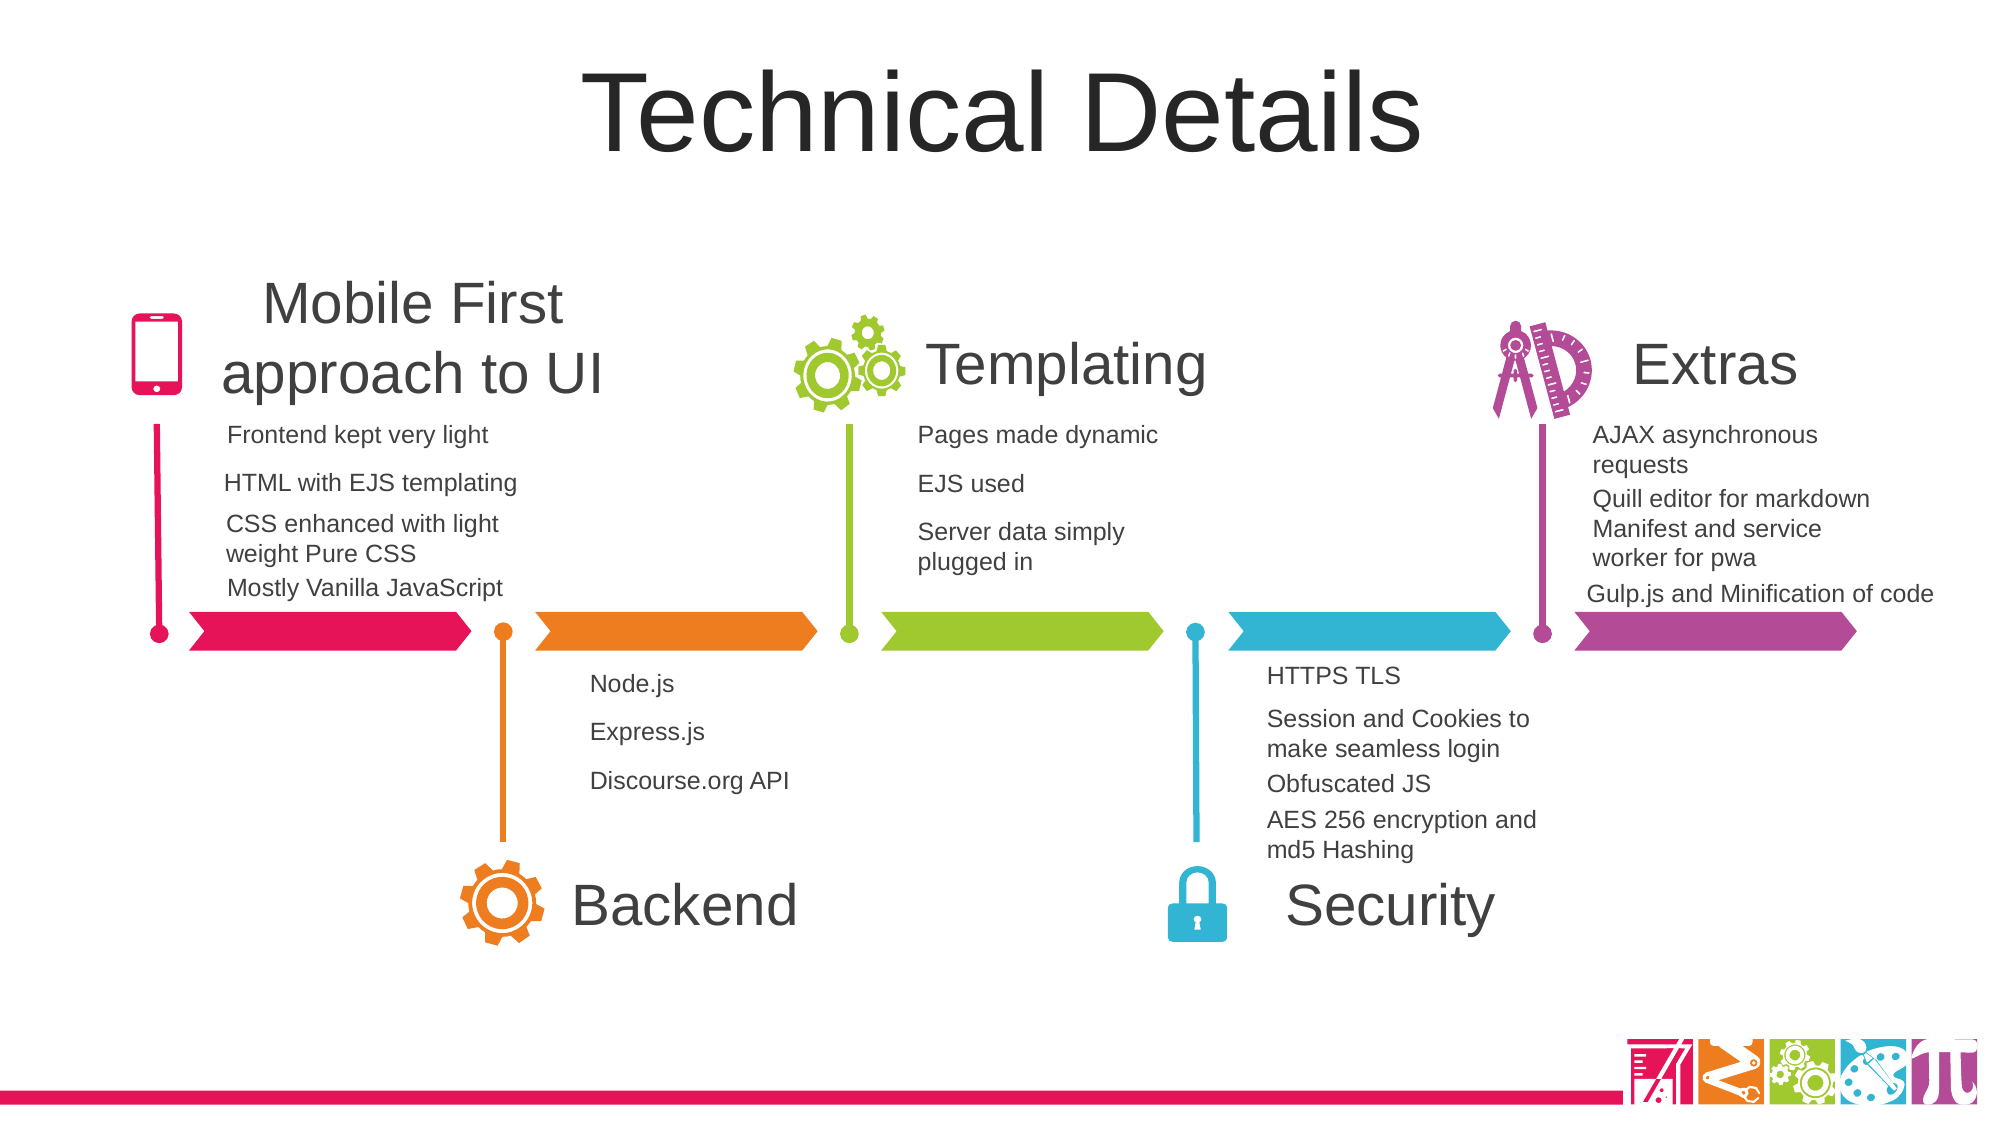

Technical Details
Mobile First approach to UI

Templating
Extras
AJAX asynchronous requests
Frontend kept very light
Pages made dynamic
HTML with EJS templating
EJS used
Quill editor for markdown
CSS enhanced with light weight Pure CSS
Manifest and service worker for pwa
Server data simply plugged in
Mostly Vanilla JavaScript
Gulp.js and Minification of code

HTTPS TLS
Node.js
Session and Cookies to make seamless login
Express.js
Discourse.org API
Obfuscated JS
AES 256 encryption and md5 Hashing

Backend
Security